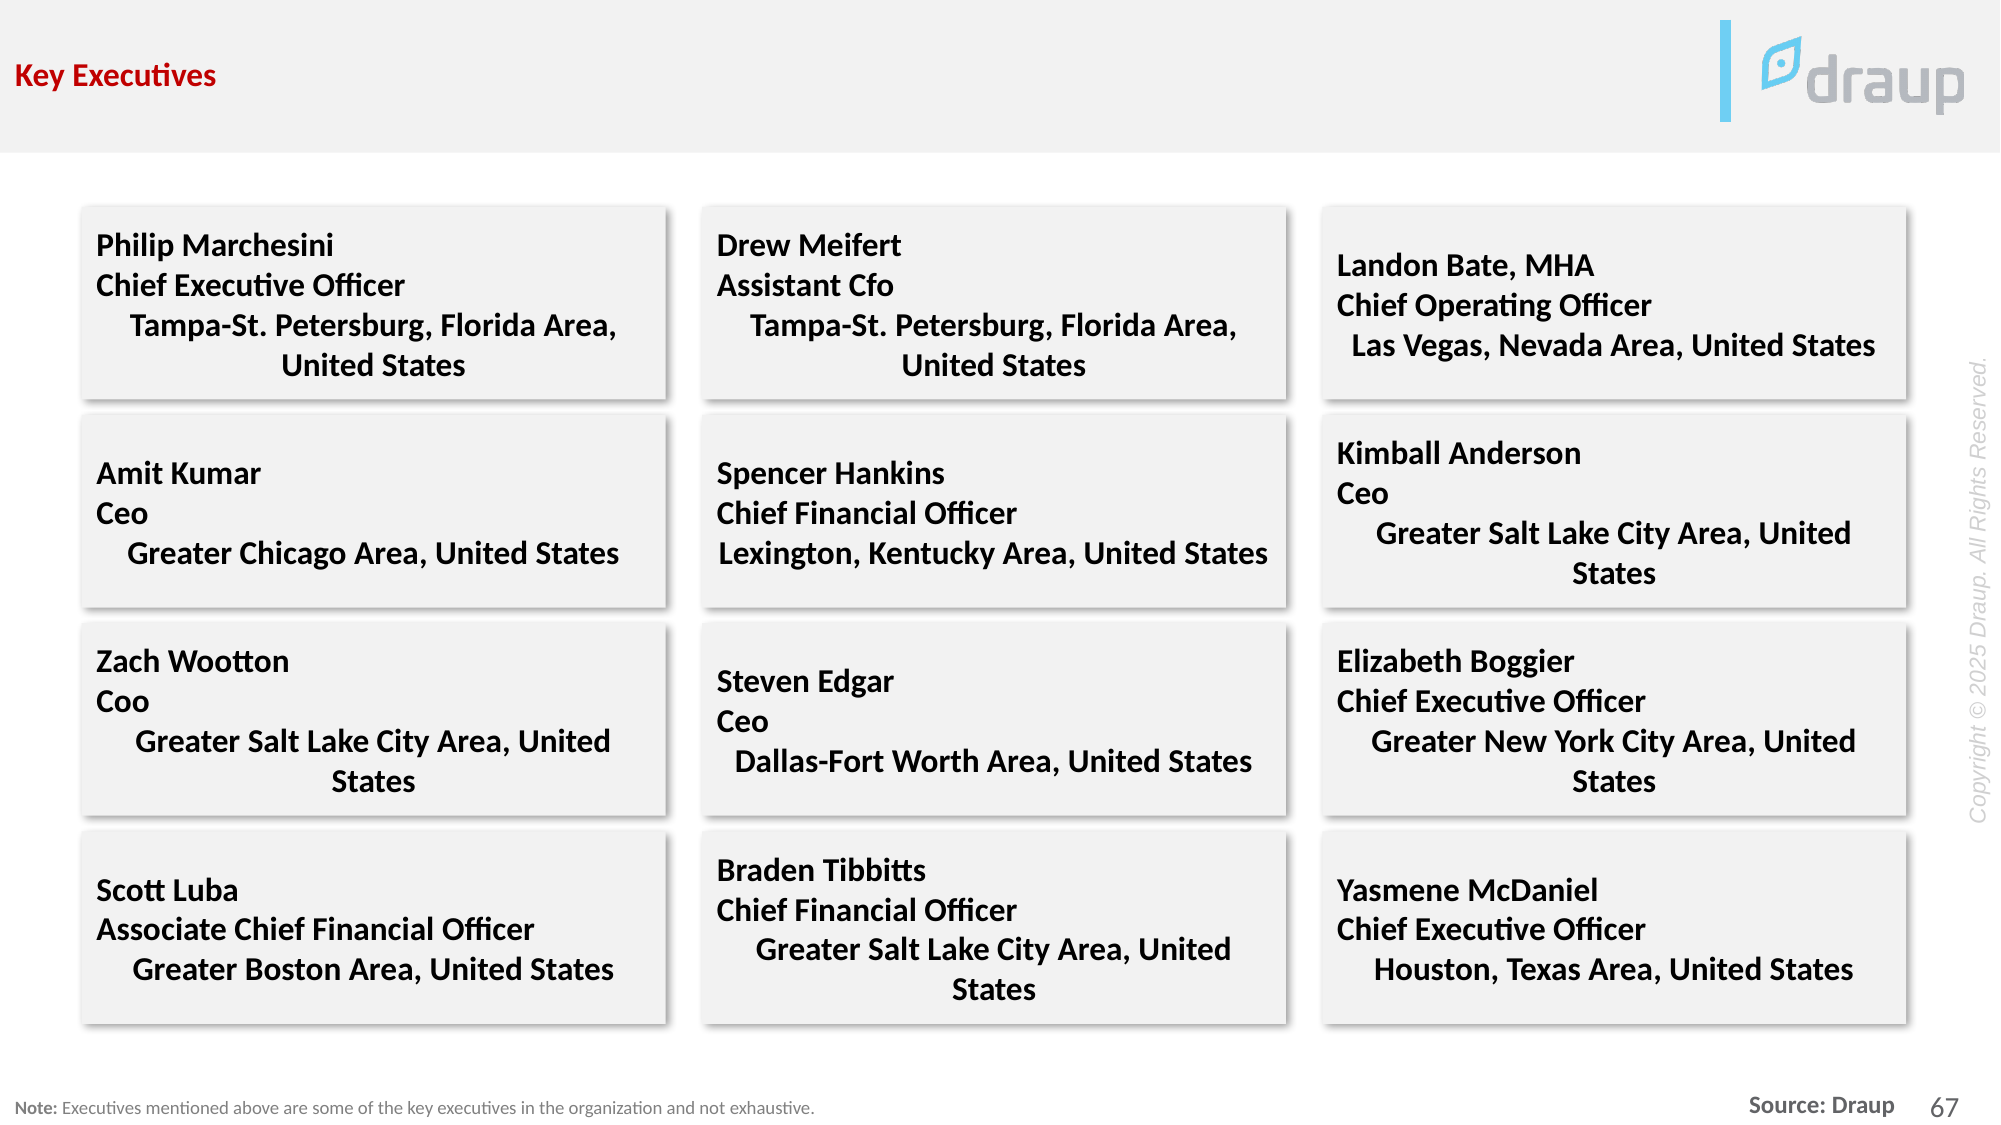

Key Executives
Philip Marchesini
Chief Executive Officer
Tampa-St. Petersburg, Florida Area, United States
Drew Meifert
Assistant Cfo
Tampa-St. Petersburg, Florida Area, United States
Landon Bate, MHA
Chief Operating Officer
Las Vegas, Nevada Area, United States
Amit Kumar
Ceo
Greater Chicago Area, United States
Spencer Hankins
Chief Financial Officer
Lexington, Kentucky Area, United States
Kimball Anderson
Ceo
Greater Salt Lake City Area, United States
Zach Wootton
Coo
Greater Salt Lake City Area, United States
Steven Edgar
Ceo
Dallas-Fort Worth Area, United States
Elizabeth Boggier
Chief Executive Officer
Greater New York City Area, United States
Scott Luba
Associate Chief Financial Officer
Greater Boston Area, United States
Braden Tibbitts
Chief Financial Officer
Greater Salt Lake City Area, United States
Yasmene McDaniel
Chief Executive Officer
Houston, Texas Area, United States
Note: Executives mentioned above are some of the key executives in the organization and not exhaustive.